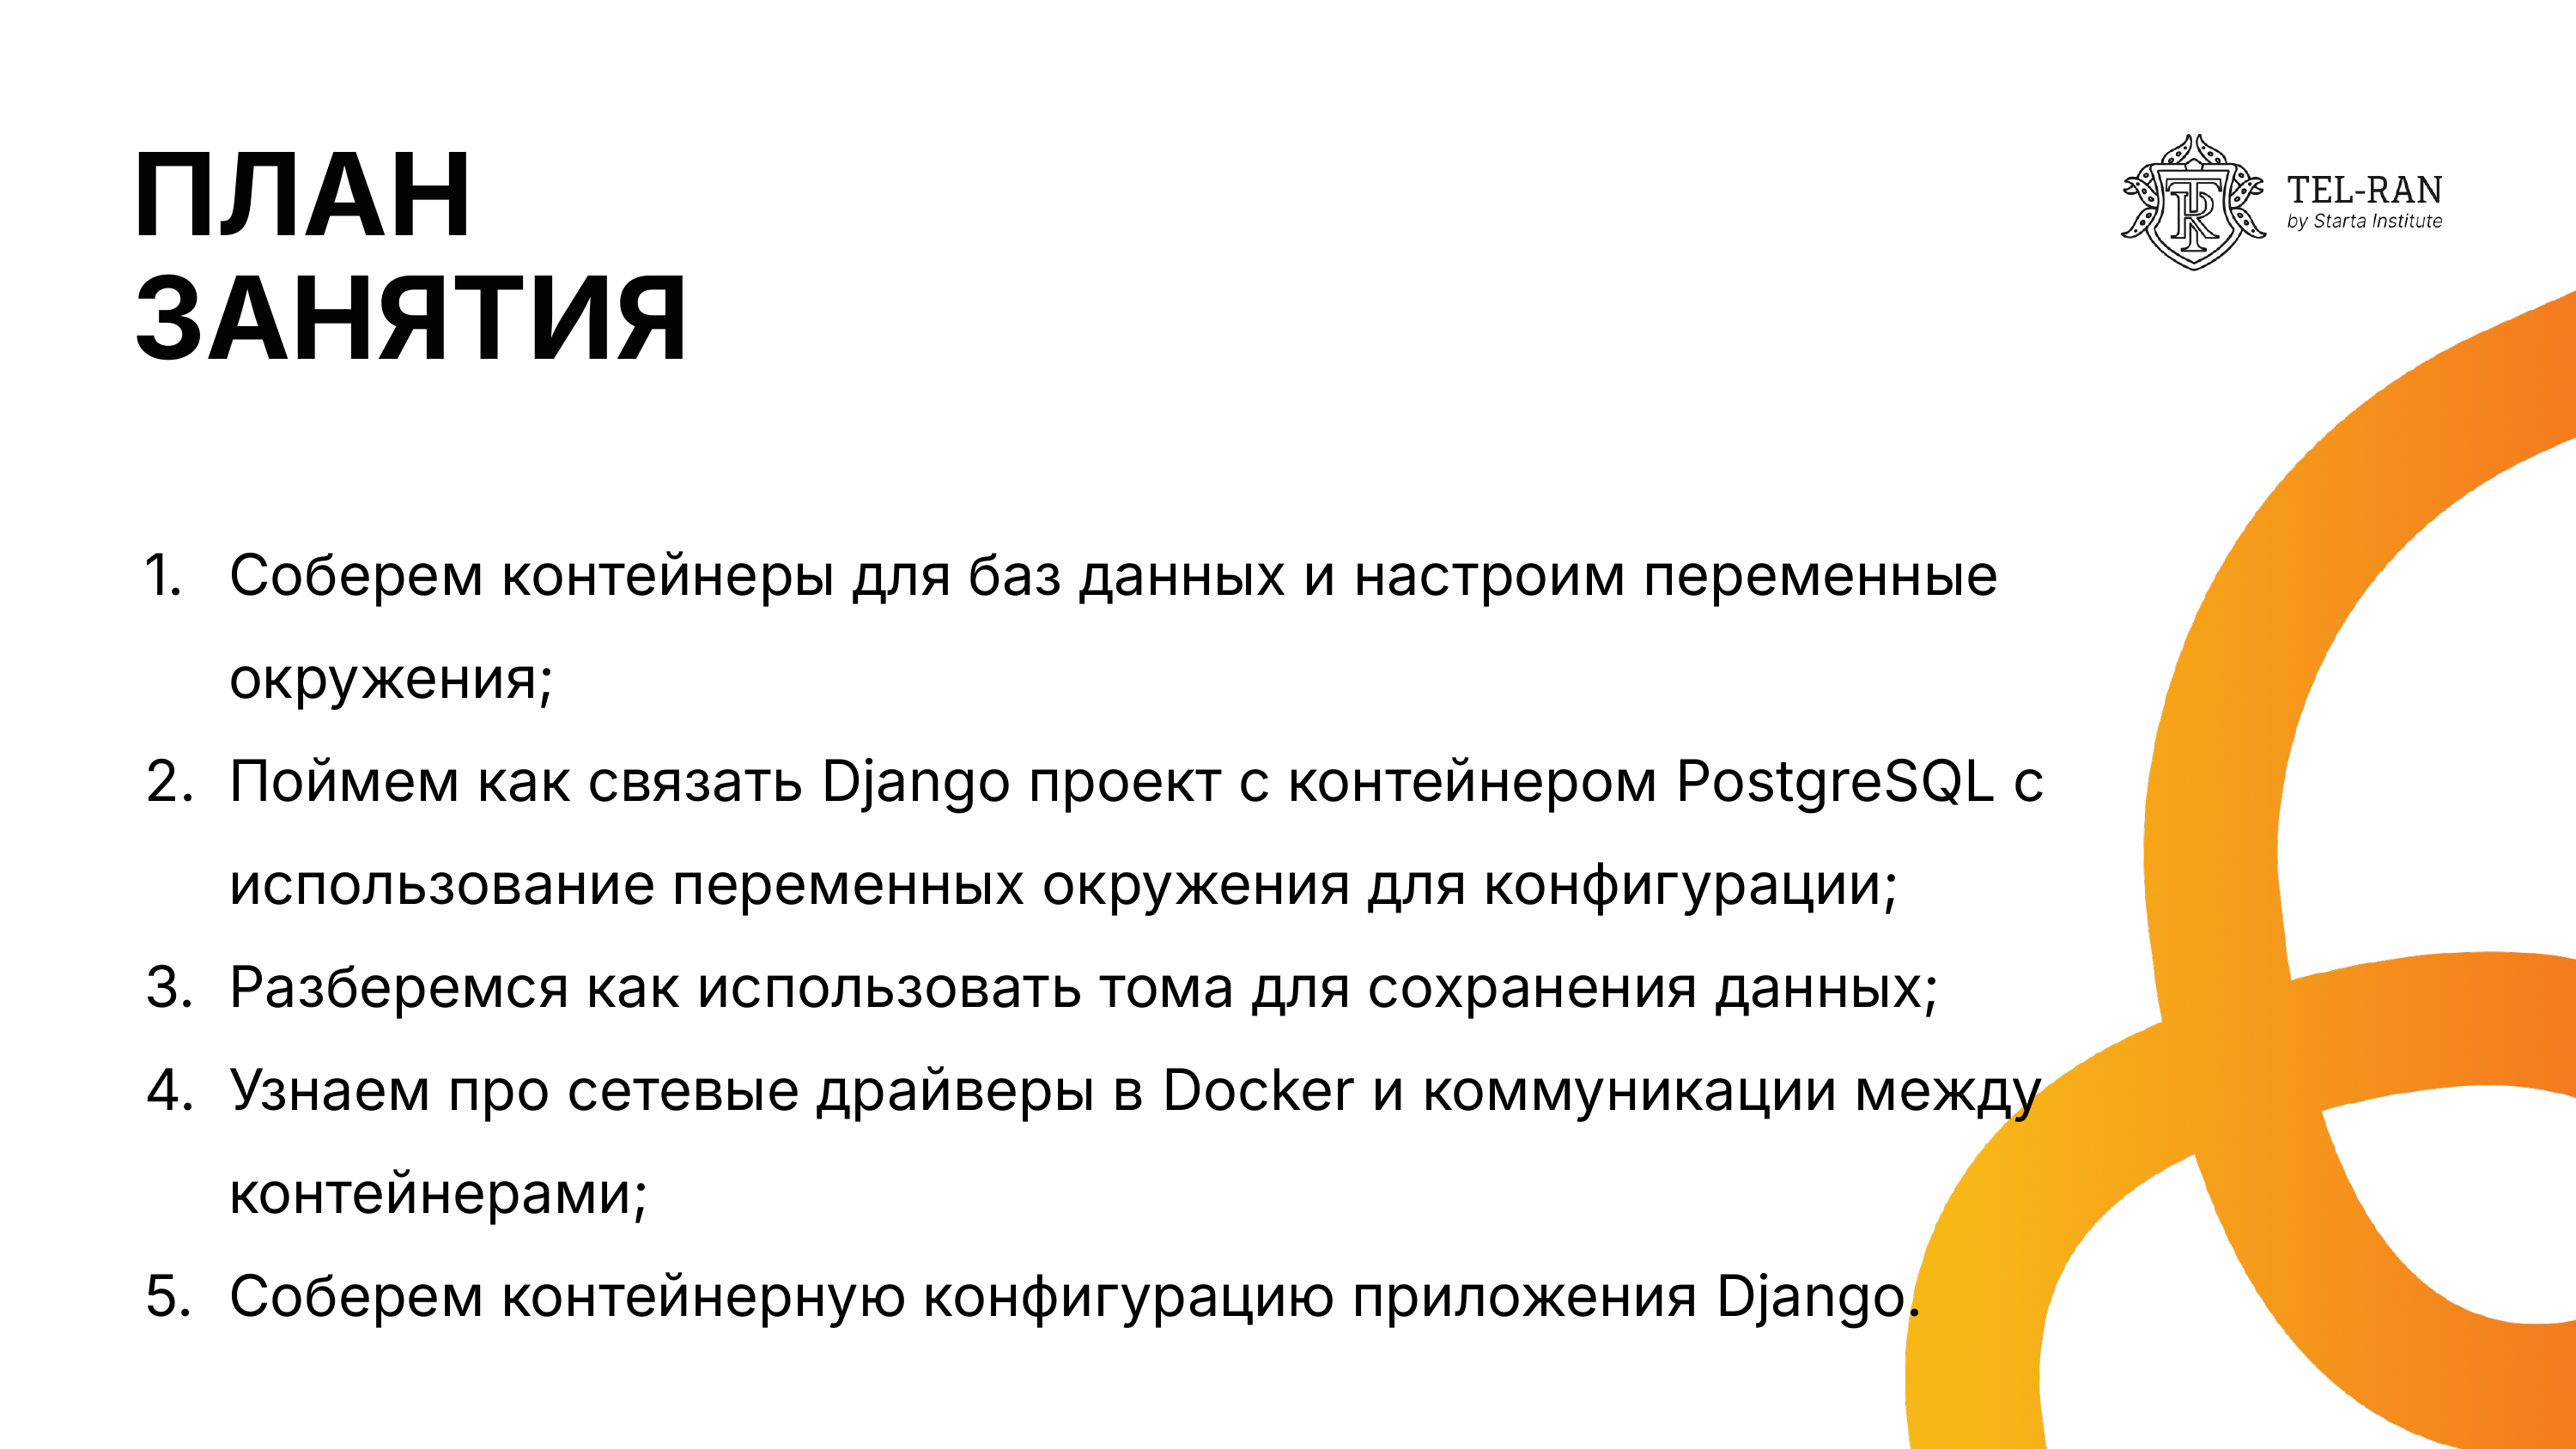

ПЛАН
ЗАНЯТИЯ
Соберем контейнеры для баз данных и настроим переменные окружения;
Поймем как связать Django проект с контейнером PostgreSQL с использование переменных окружения для конфигурации;
Разберемся как использовать тома для сохранения данных;
Узнаем про сетевые драйверы в Docker и коммуникации между контейнерами;
Соберем контейнерную конфигурацию приложения Django.